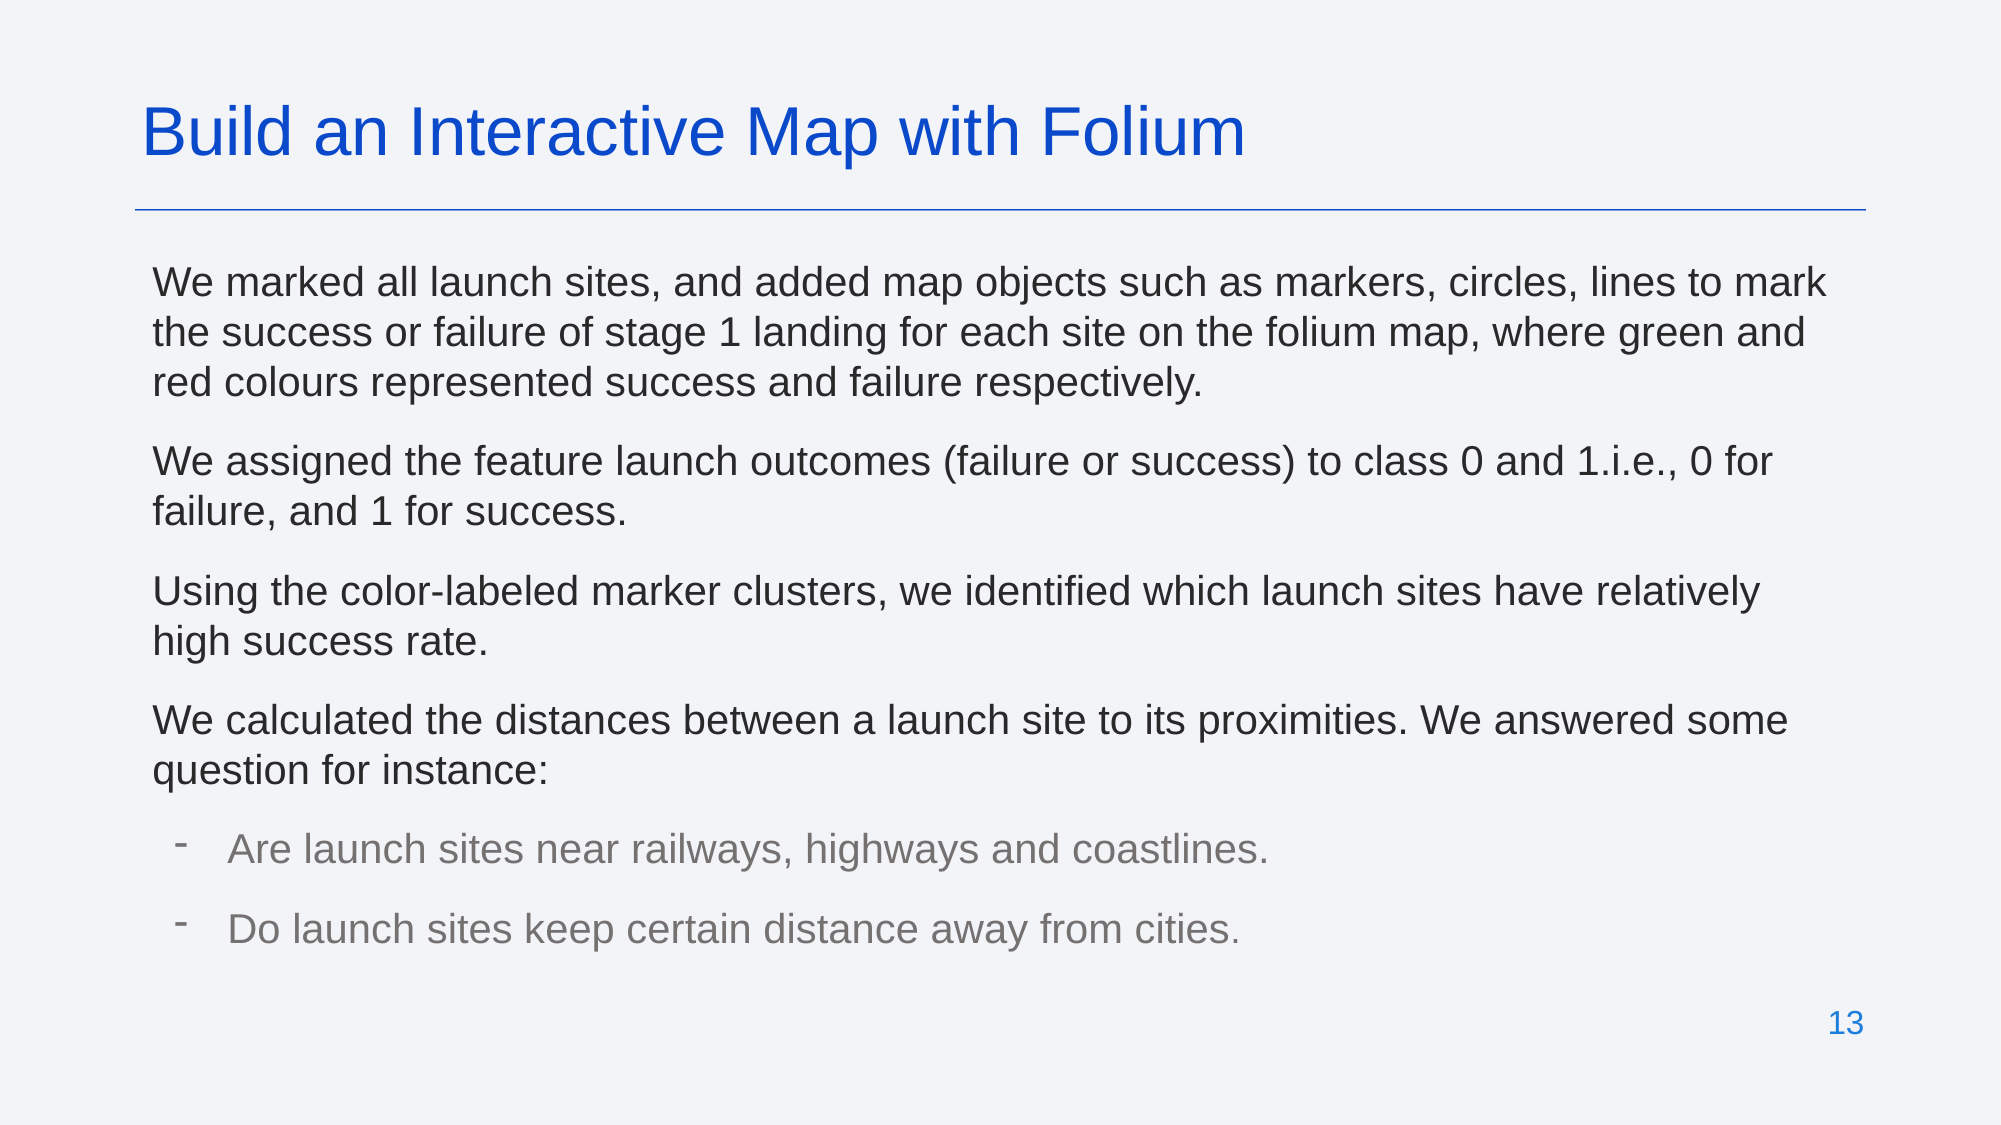

Build an Interactive Map with Folium
We marked all launch sites, and added map objects such as markers, circles, lines to mark the success or failure of stage 1 landing for each site on the folium map, where green and red colours represented success and failure respectively.
We assigned the feature launch outcomes (failure or success) to class 0 and 1.i.e., 0 for failure, and 1 for success.
Using the color-labeled marker clusters, we identified which launch sites have relatively high success rate.
We calculated the distances between a launch site to its proximities. We answered some question for instance:
Are launch sites near railways, highways and coastlines.
Do launch sites keep certain distance away from cities.

13